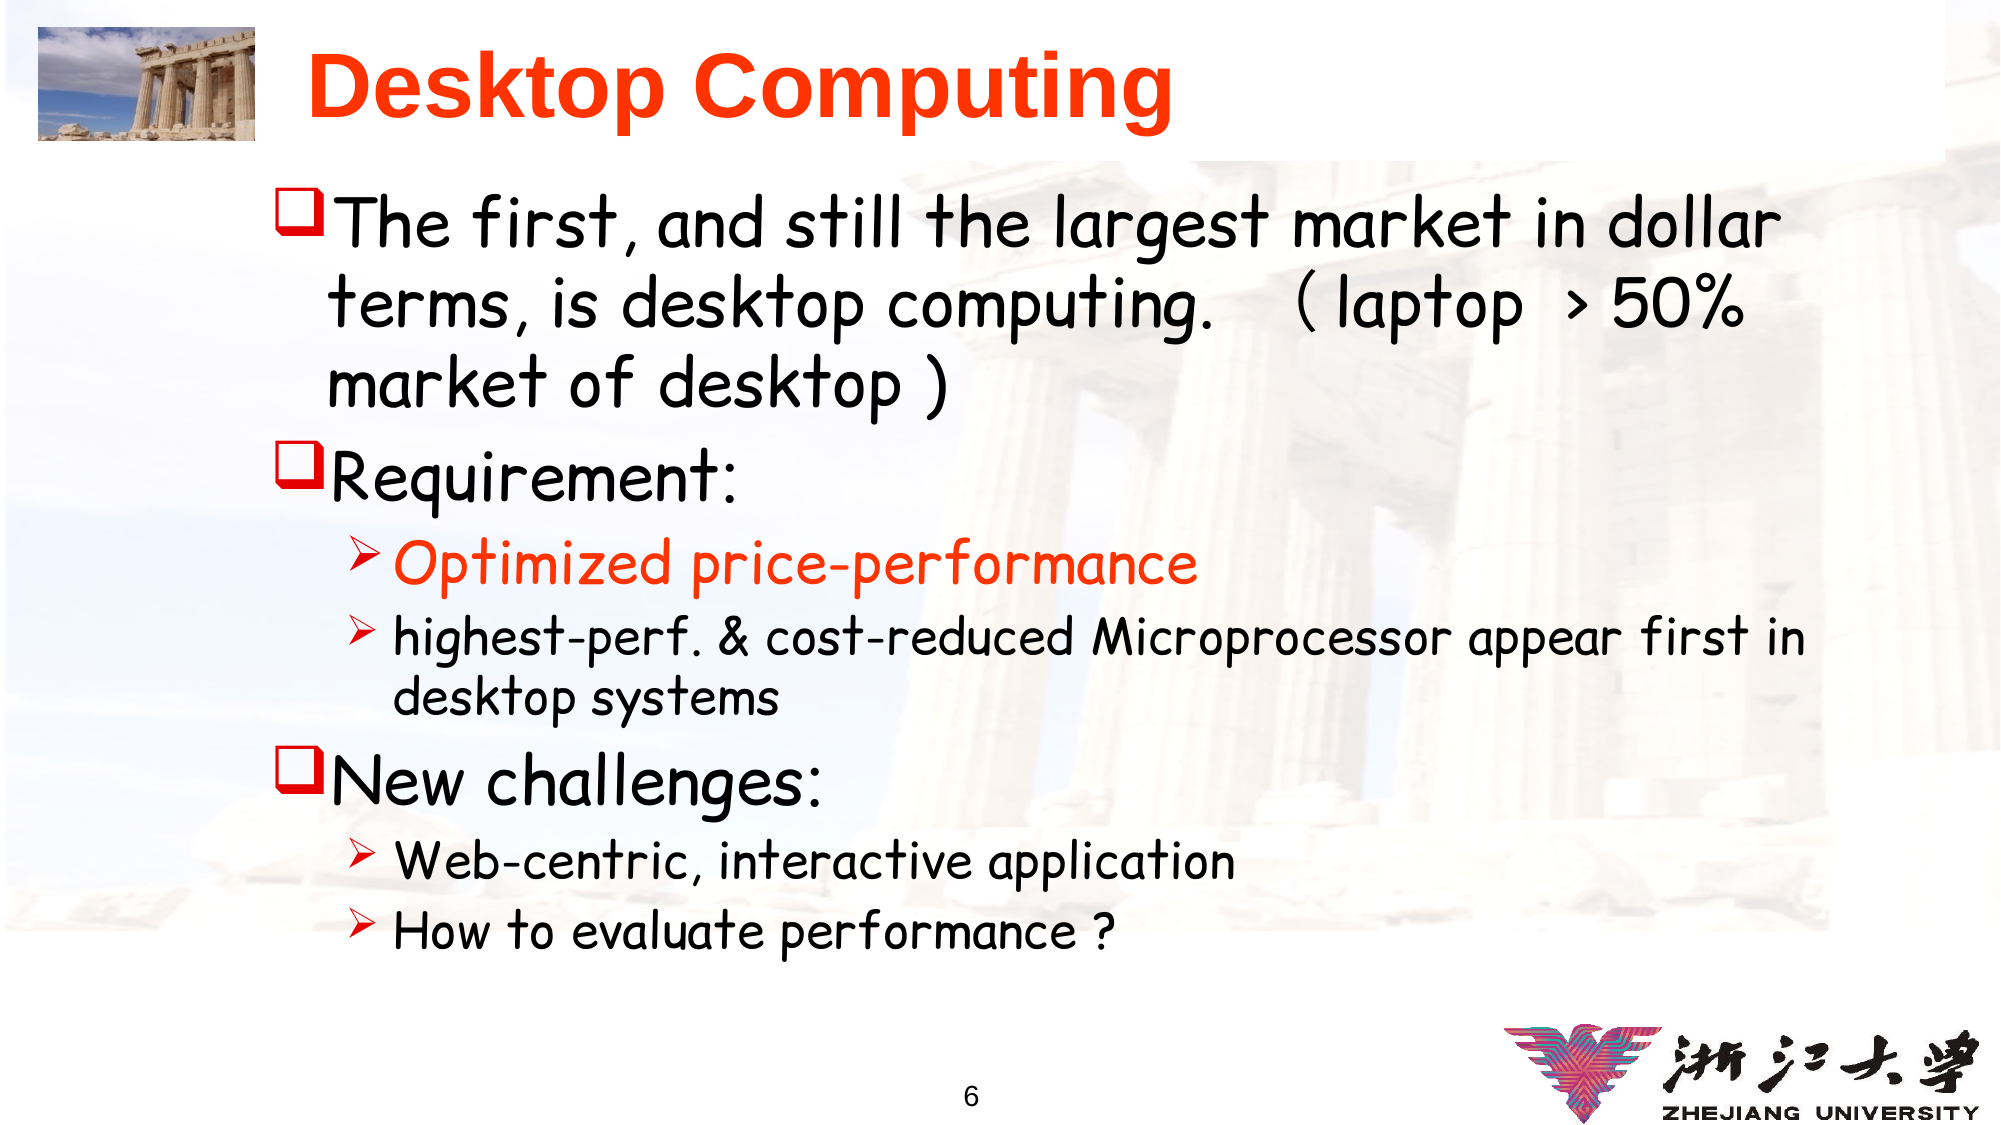

# Desktop Computing
The first, and still the largest market in dollar terms, is desktop computing. （laptop  > 50% market of desktop )
Requirement:
Optimized price-performance
highest-perf. & cost-reduced Microprocessor appear first in desktop systems
New challenges:
Web-centric, interactive application
How to evaluate performance ?